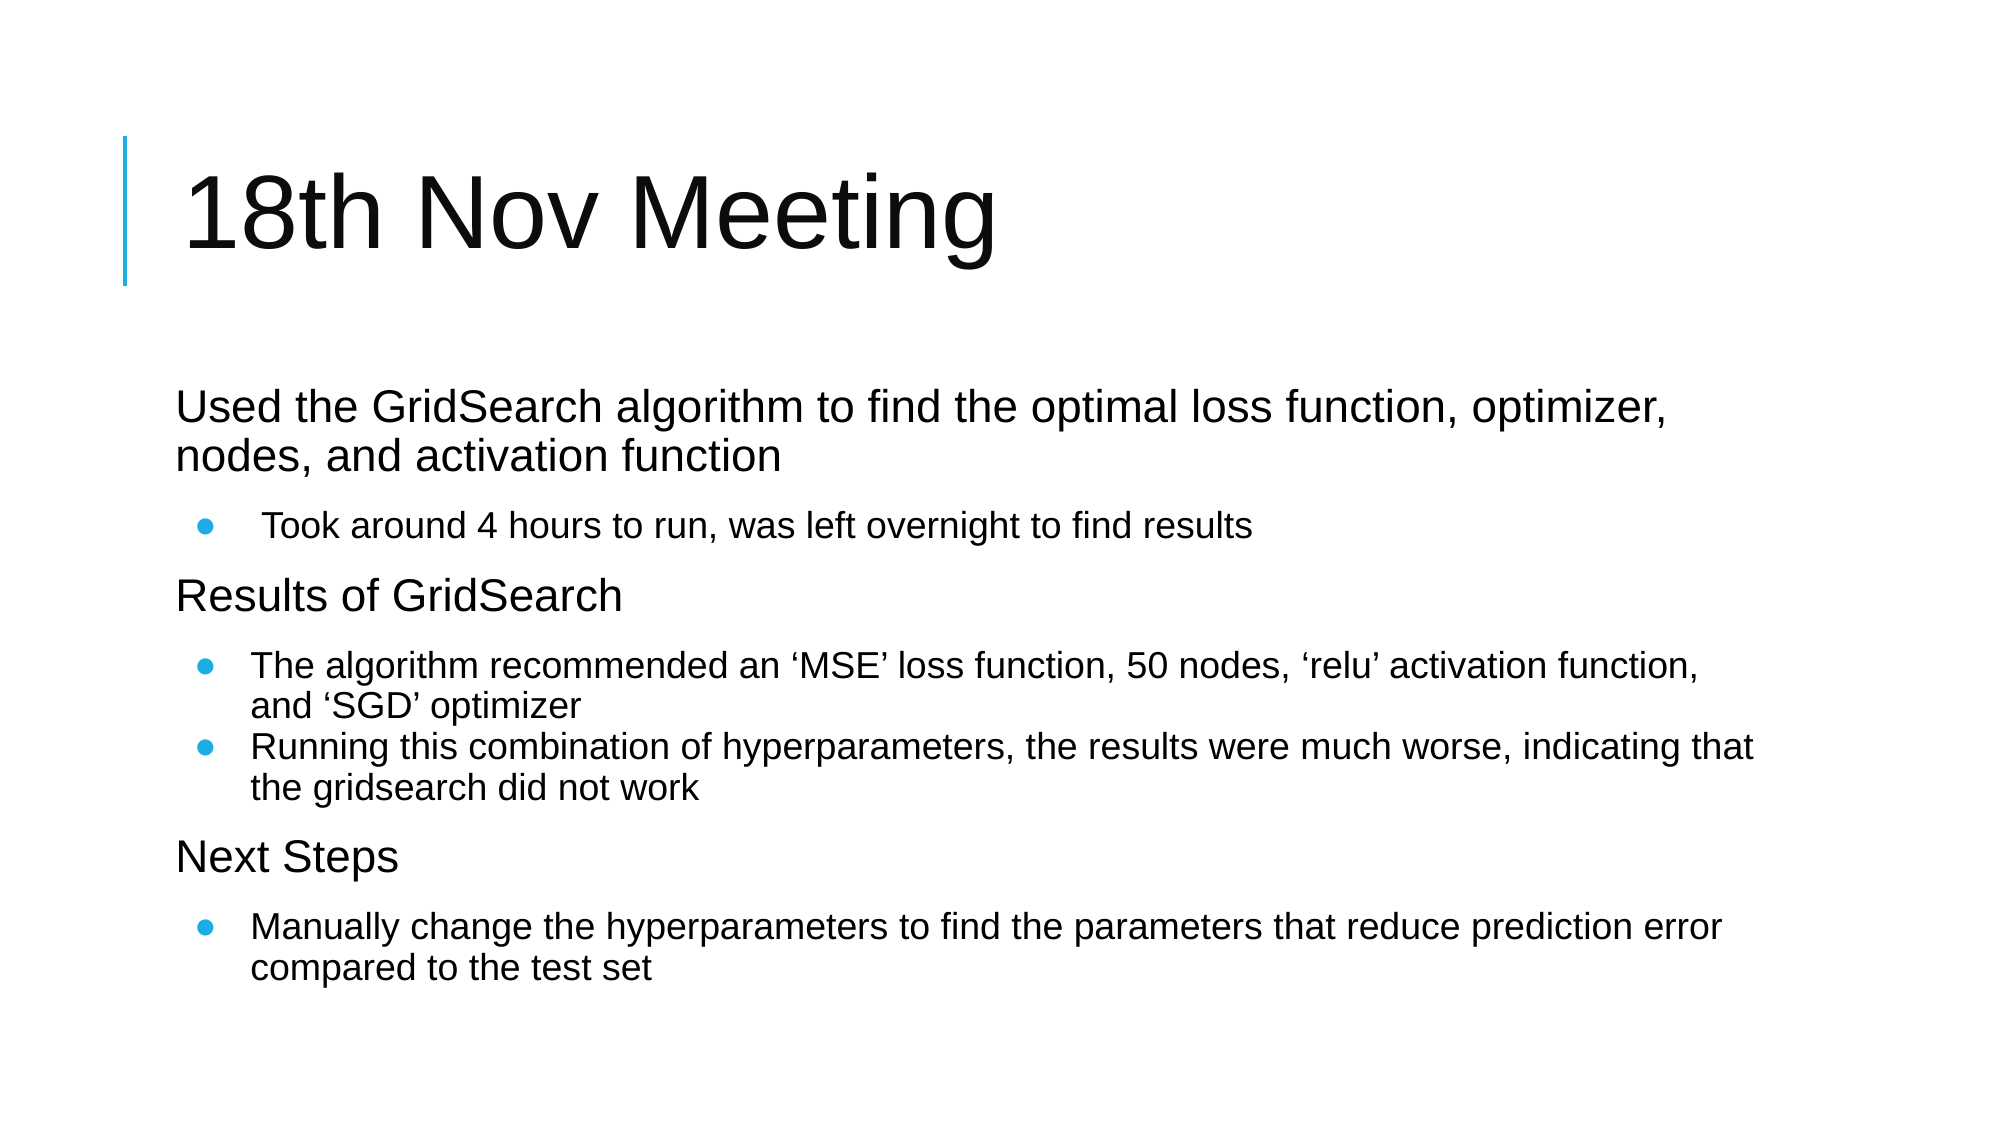

# 18th Nov Meeting
Used the GridSearch algorithm to find the optimal loss function, optimizer, nodes, and activation function
 Took around 4 hours to run, was left overnight to find results
Results of GridSearch
The algorithm recommended an ‘MSE’ loss function, 50 nodes, ‘relu’ activation function, and ‘SGD’ optimizer
Running this combination of hyperparameters, the results were much worse, indicating that the gridsearch did not work
Next Steps
Manually change the hyperparameters to find the parameters that reduce prediction error compared to the test set